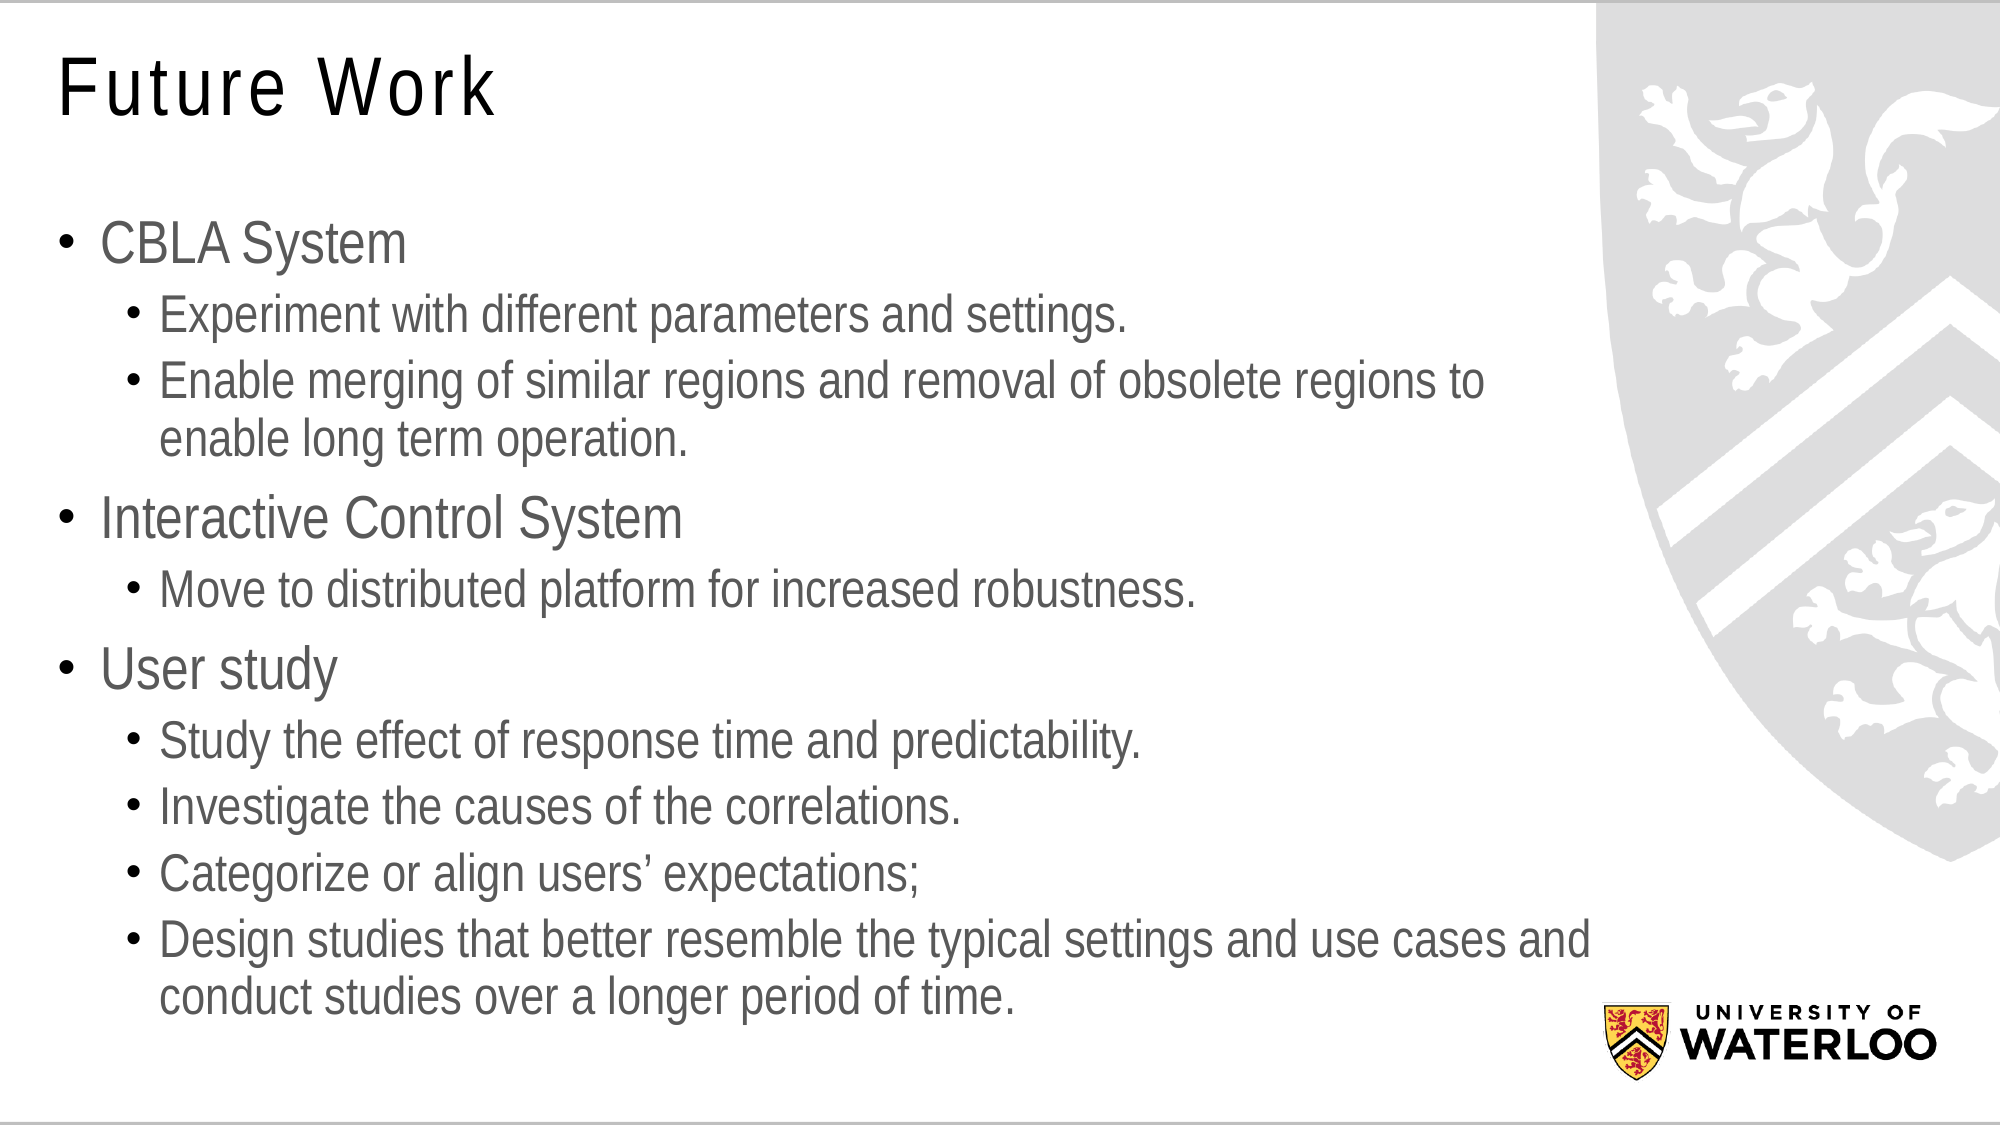

# Future Work
CBLA System
Experiment with different parameters and settings.
Enable merging of similar regions and removal of obsolete regions to enable long term operation.
Interactive Control System
Move to distributed platform for increased robustness.
User study
Study the effect of response time and predictability.
Investigate the causes of the correlations.
Categorize or align users’ expectations;
Design studies that better resemble the typical settings and use cases and conduct studies over a longer period of time.